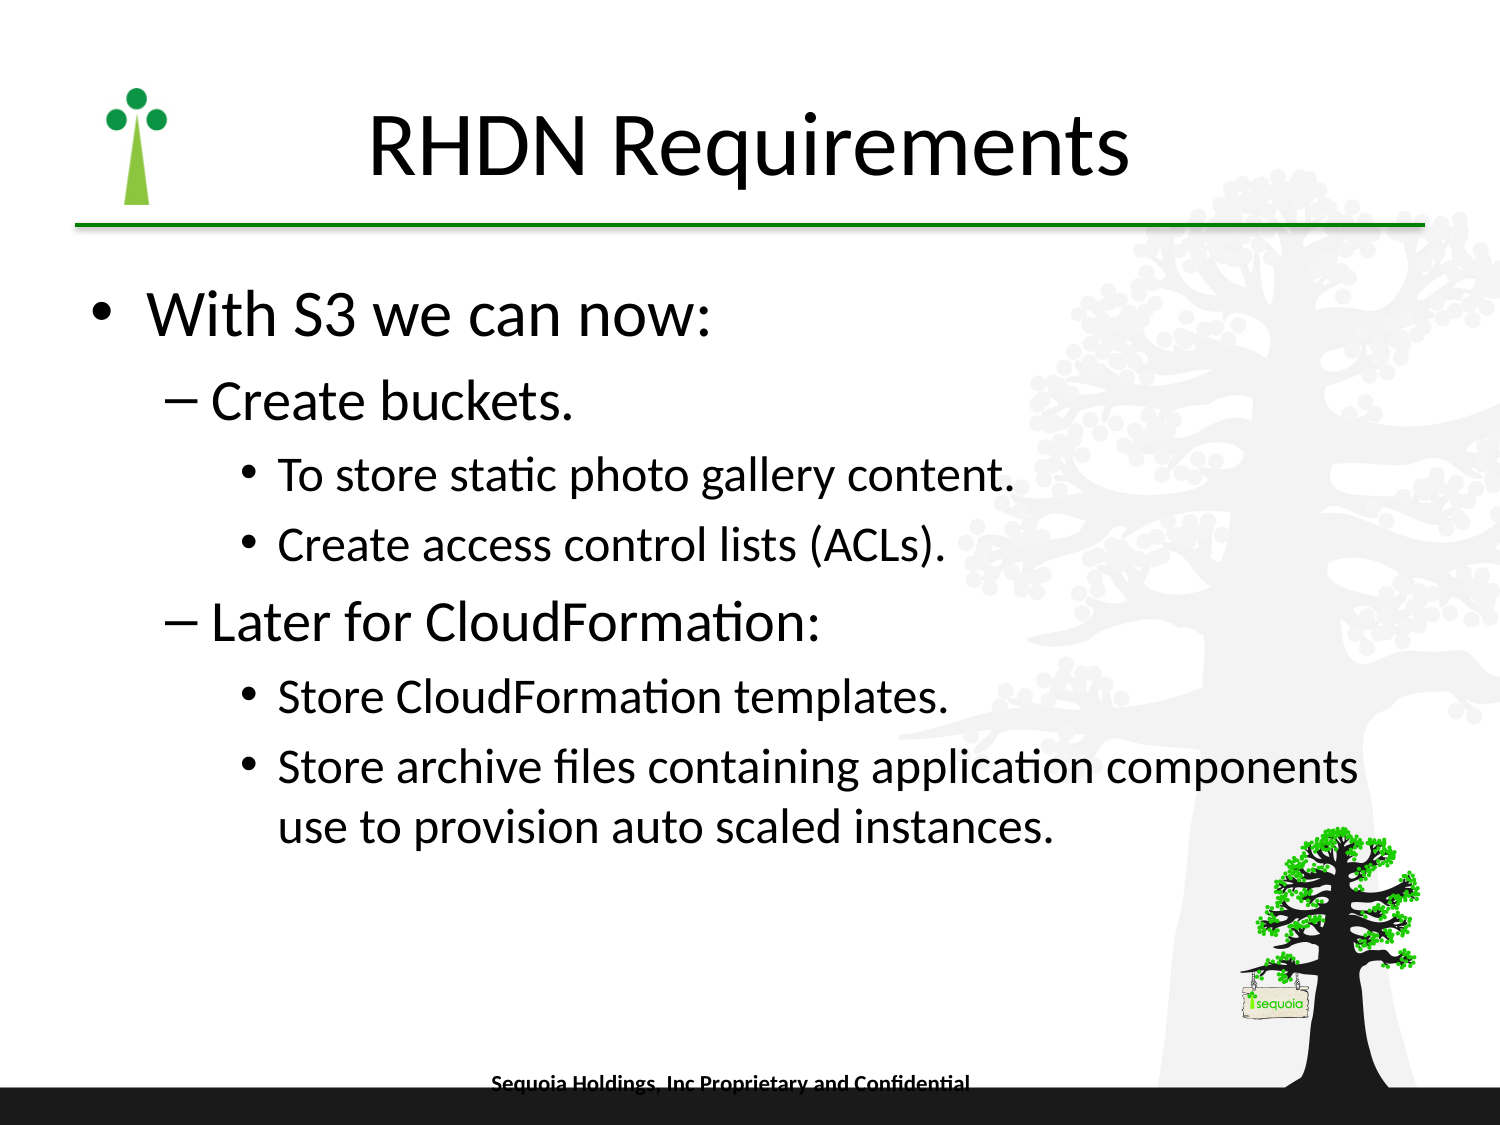

# RHDN Requirements
With S3 we can now:
Create buckets.
To store static photo gallery content.
Create access control lists (ACLs).
Later for CloudFormation:
Store CloudFormation templates.
Store archive files containing application components use to provision auto scaled instances.
Sequoia Holdings, Inc Proprietary and Confidential